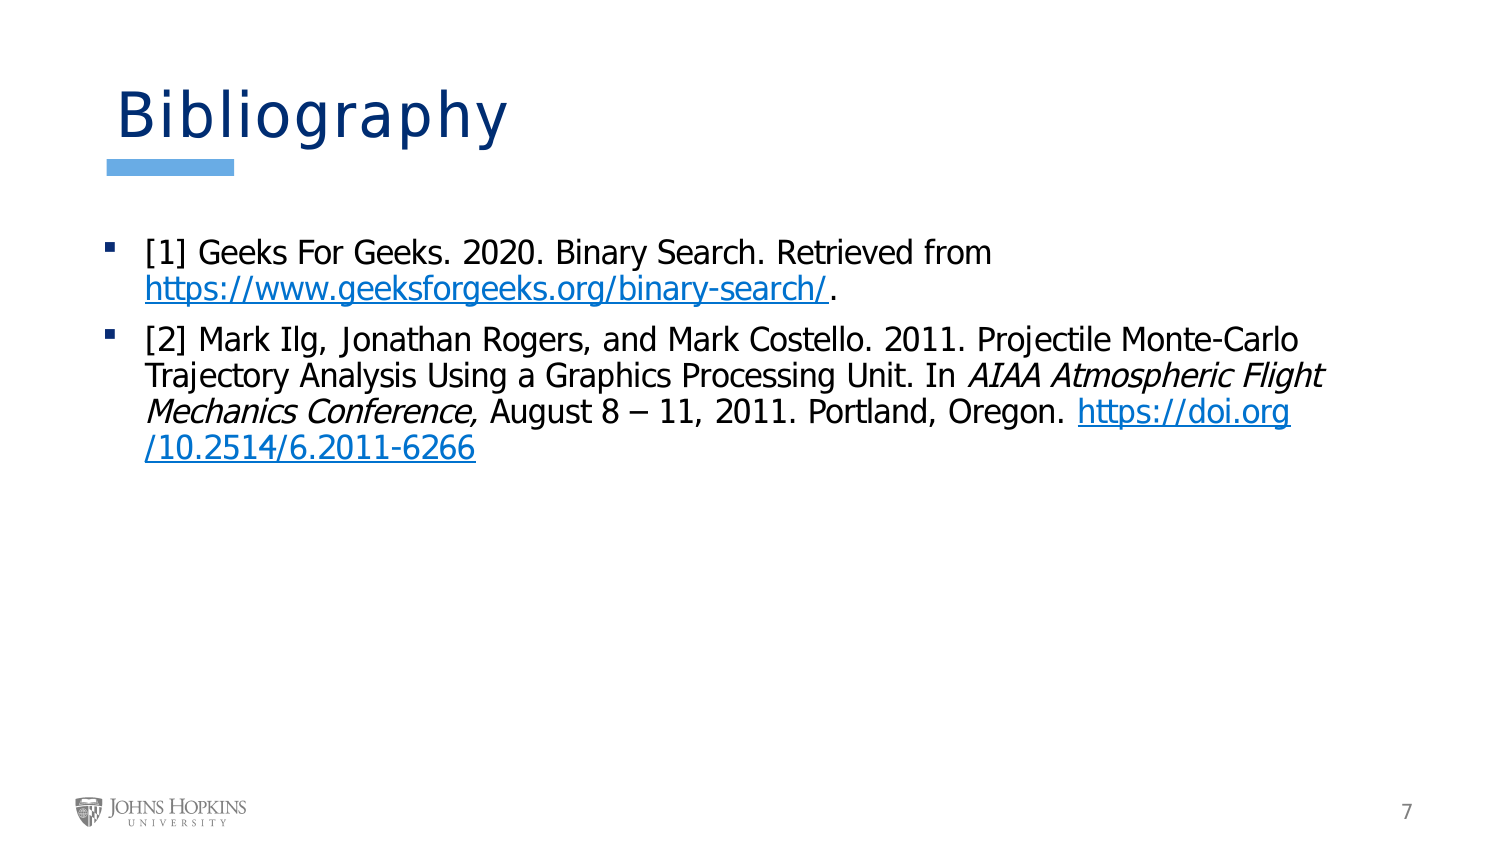

Bibliography
[1] Geeks For Geeks. 2020. Binary Search. Retrieved from https://www.geeksforgeeks.org/binary-search/.
[2] Mark Ilg, Jonathan Rogers, and Mark Costello. 2011. Projectile Monte-Carlo Trajectory Analysis Using a Graphics Processing Unit. In AIAA Atmospheric Flight Mechanics Conference, August 8 – 11, 2011. Portland, Oregon. https://doi.org/10.2514/6.2011-6266